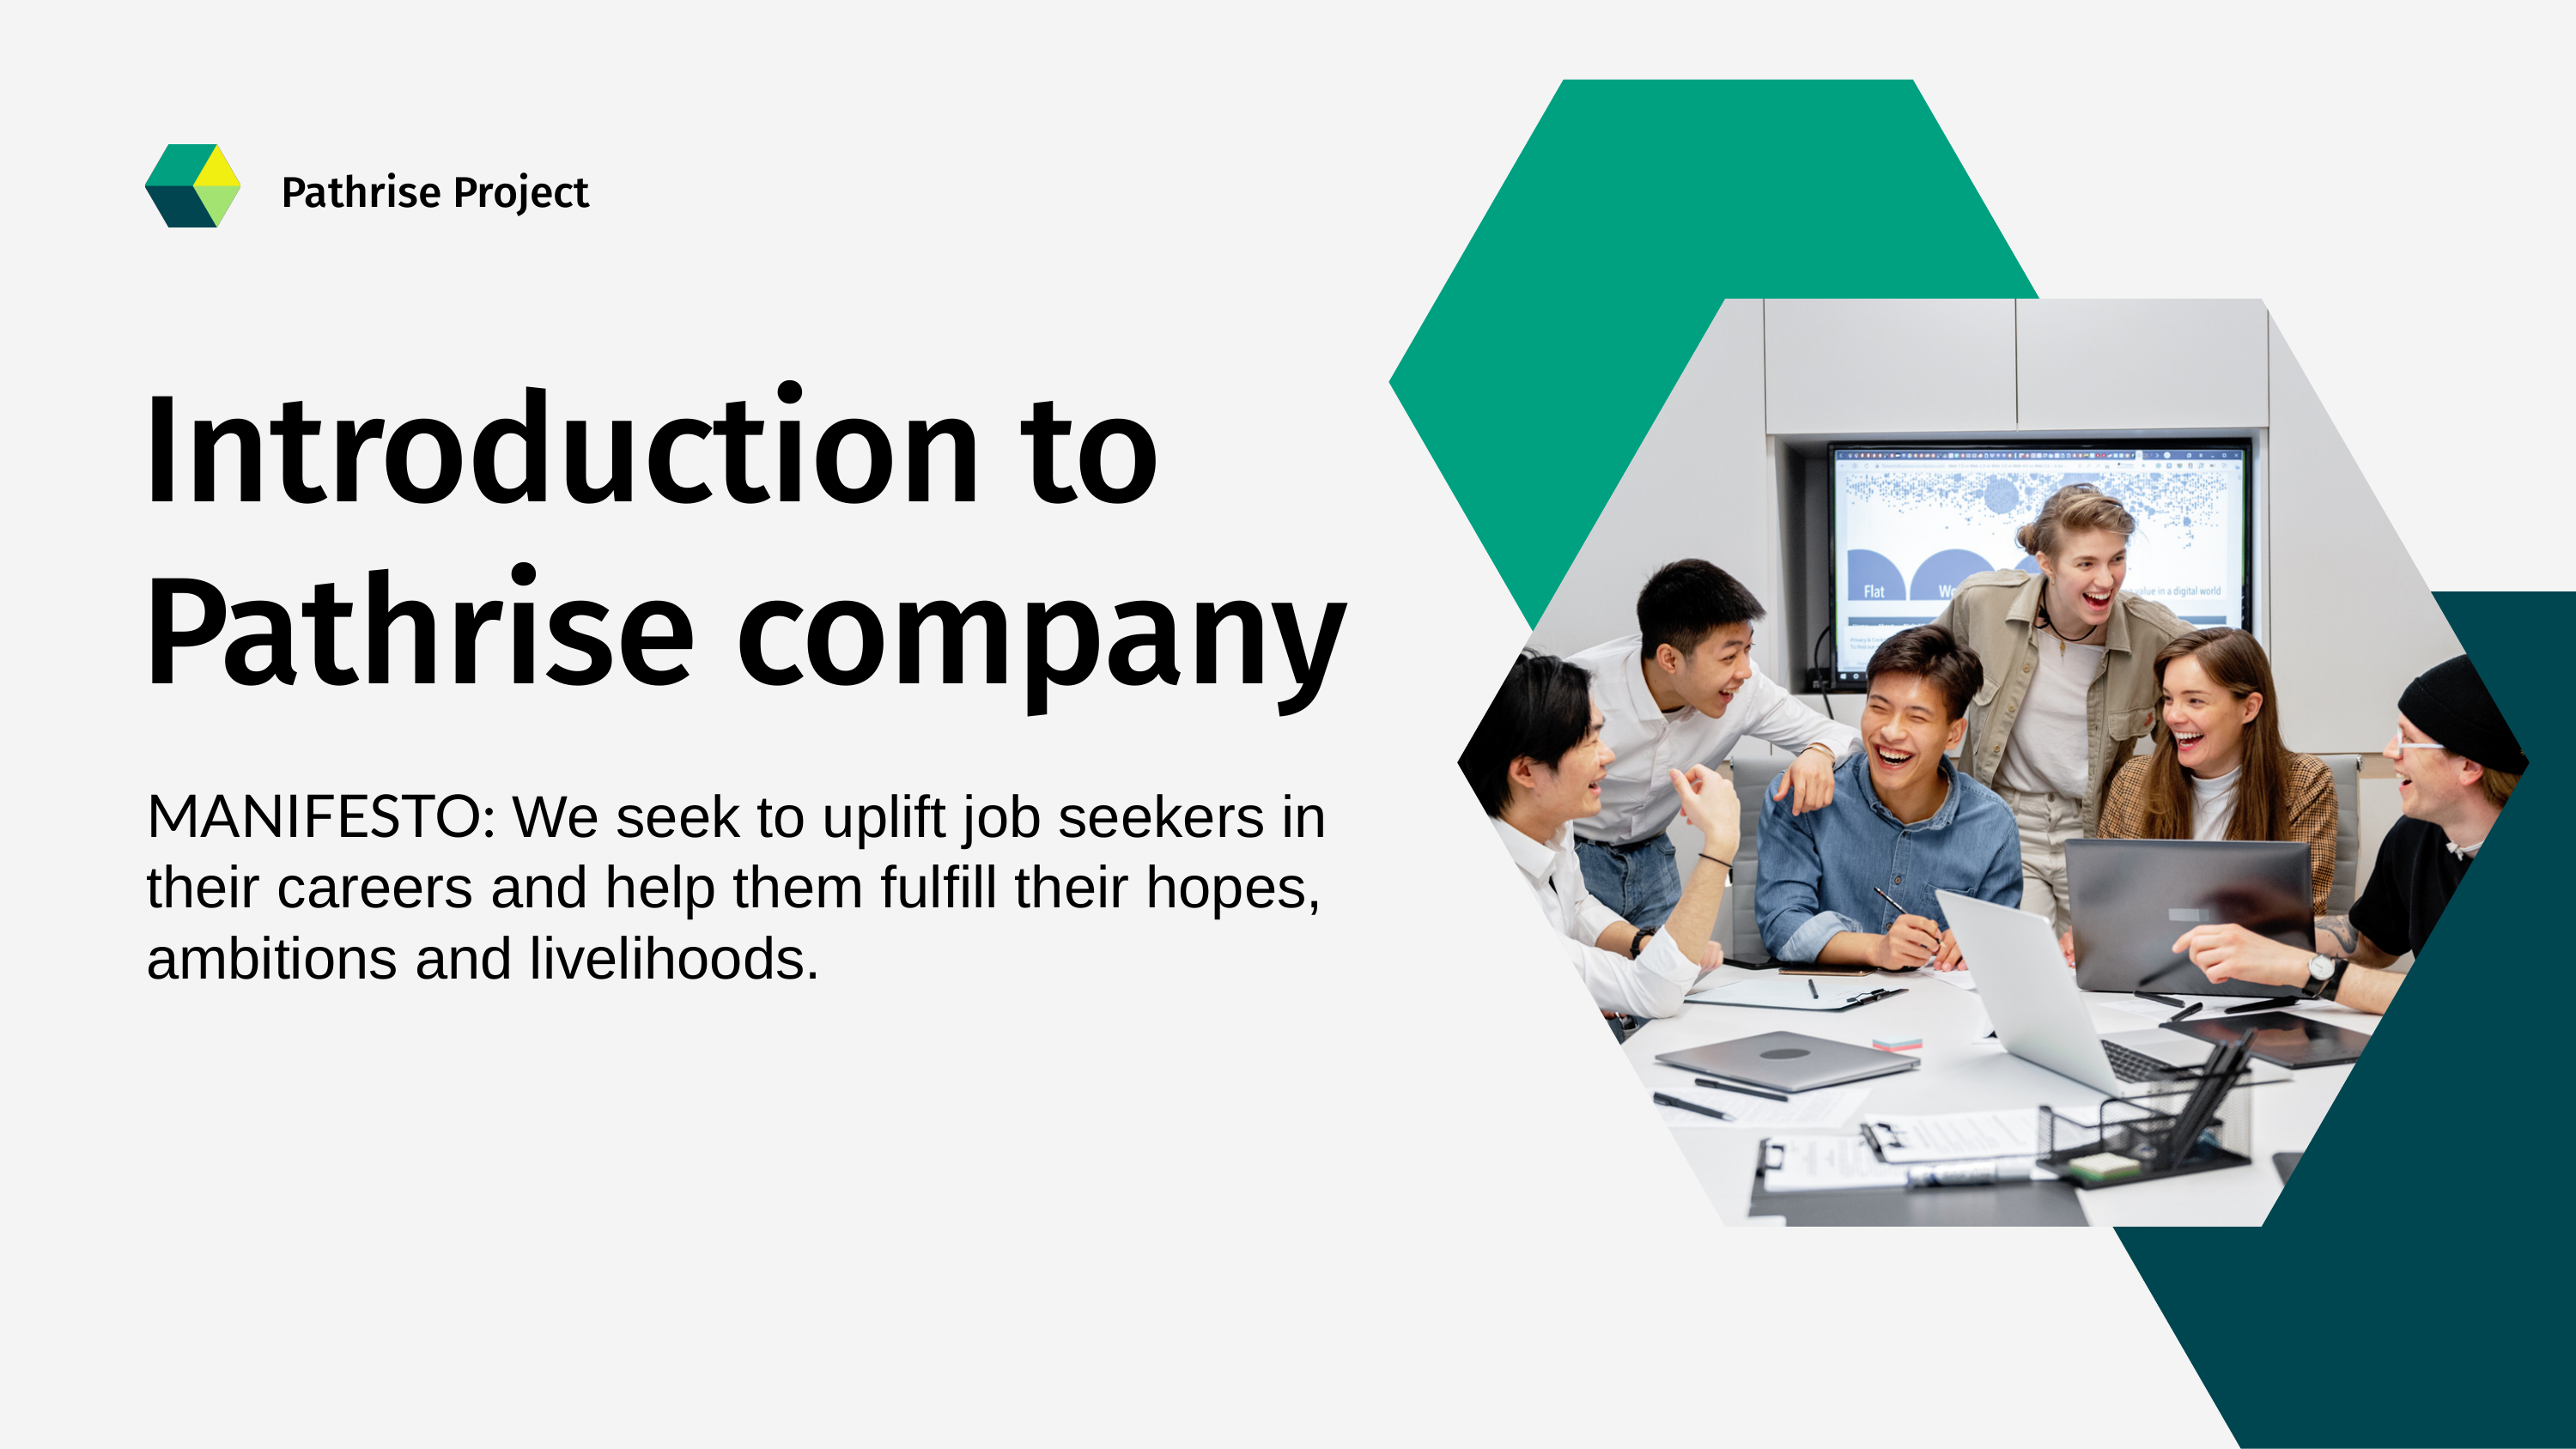

Pathrise Project

Introduction to
Pathrise company
MANIFESTO: We seek to uplift job seekers in their careers and help them fulfill their hopes, ambitions and livelihoods.